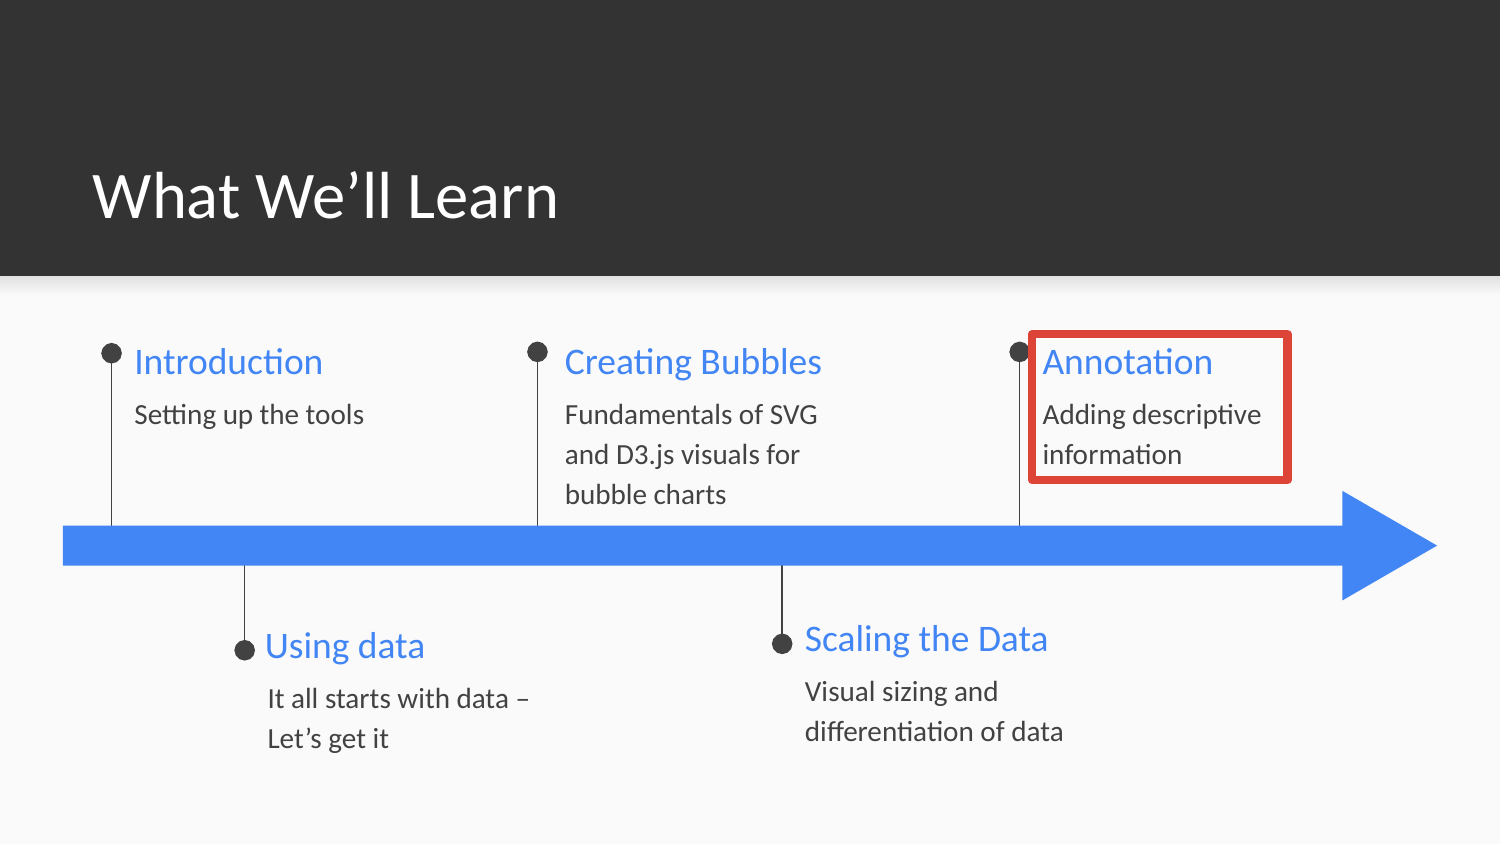

What We’ll Learn
# Introduction
Creating Bubbles
Annotation

Setting up the tools
Fundamentals of SVG and D3.js visuals for bubble charts
Adding descriptive information

Scaling the Data
Using data
Visual sizing and differentiation of data
It all starts with data – Let’s get it